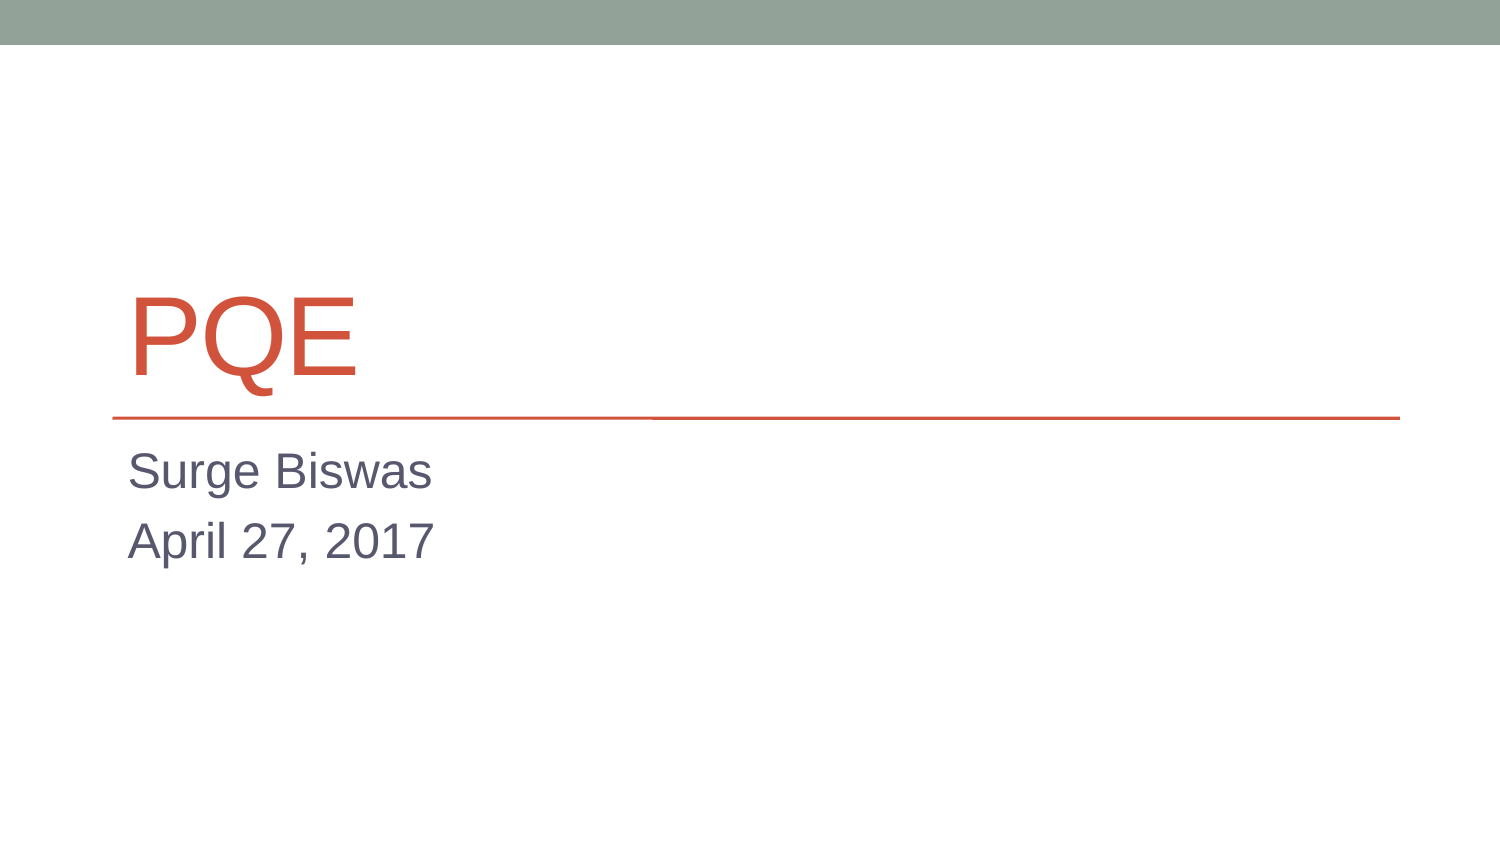

# PQE
Surge Biswas
April 27, 2017